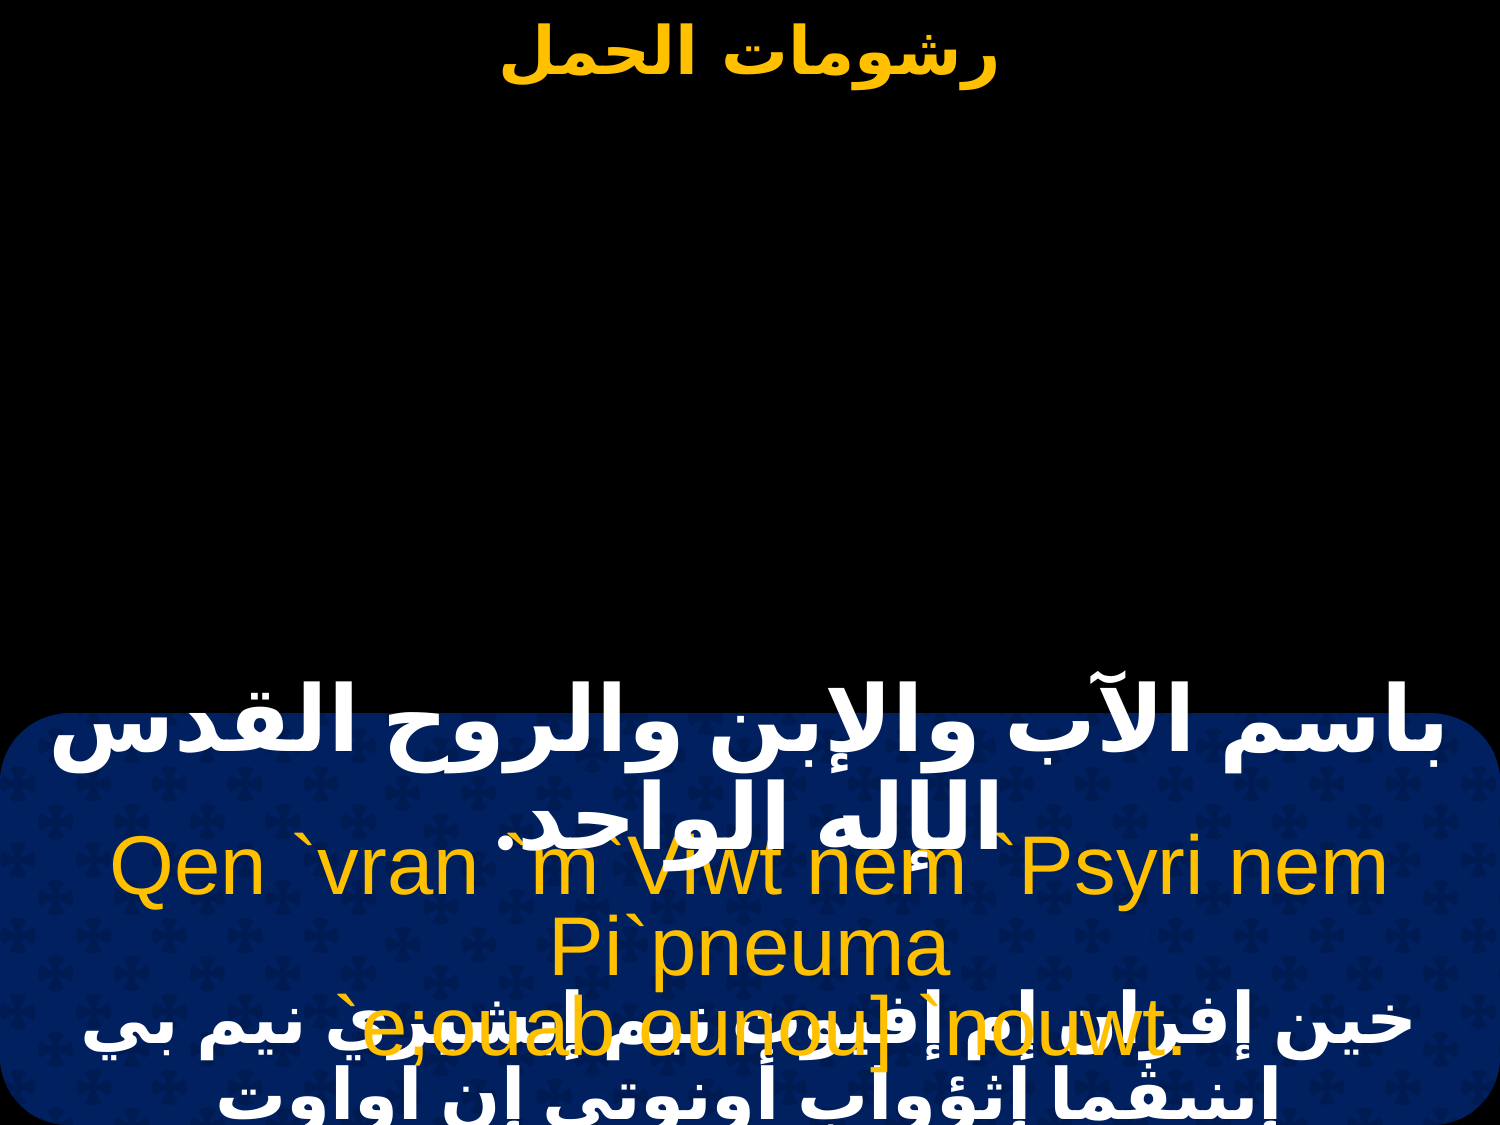

# رشومات الحمل
باسم الآب والإبن والروح القدس الإله الواحد.
Qen `vran `m`Viwt nem `Psyri nem Pi`pneuma
 `e;ouab ounou] `nouwt.
خين إفران إم إفيوت نيم إبشيري نيم بي إبنيڤما إثؤواب أونوتى إن اواوت